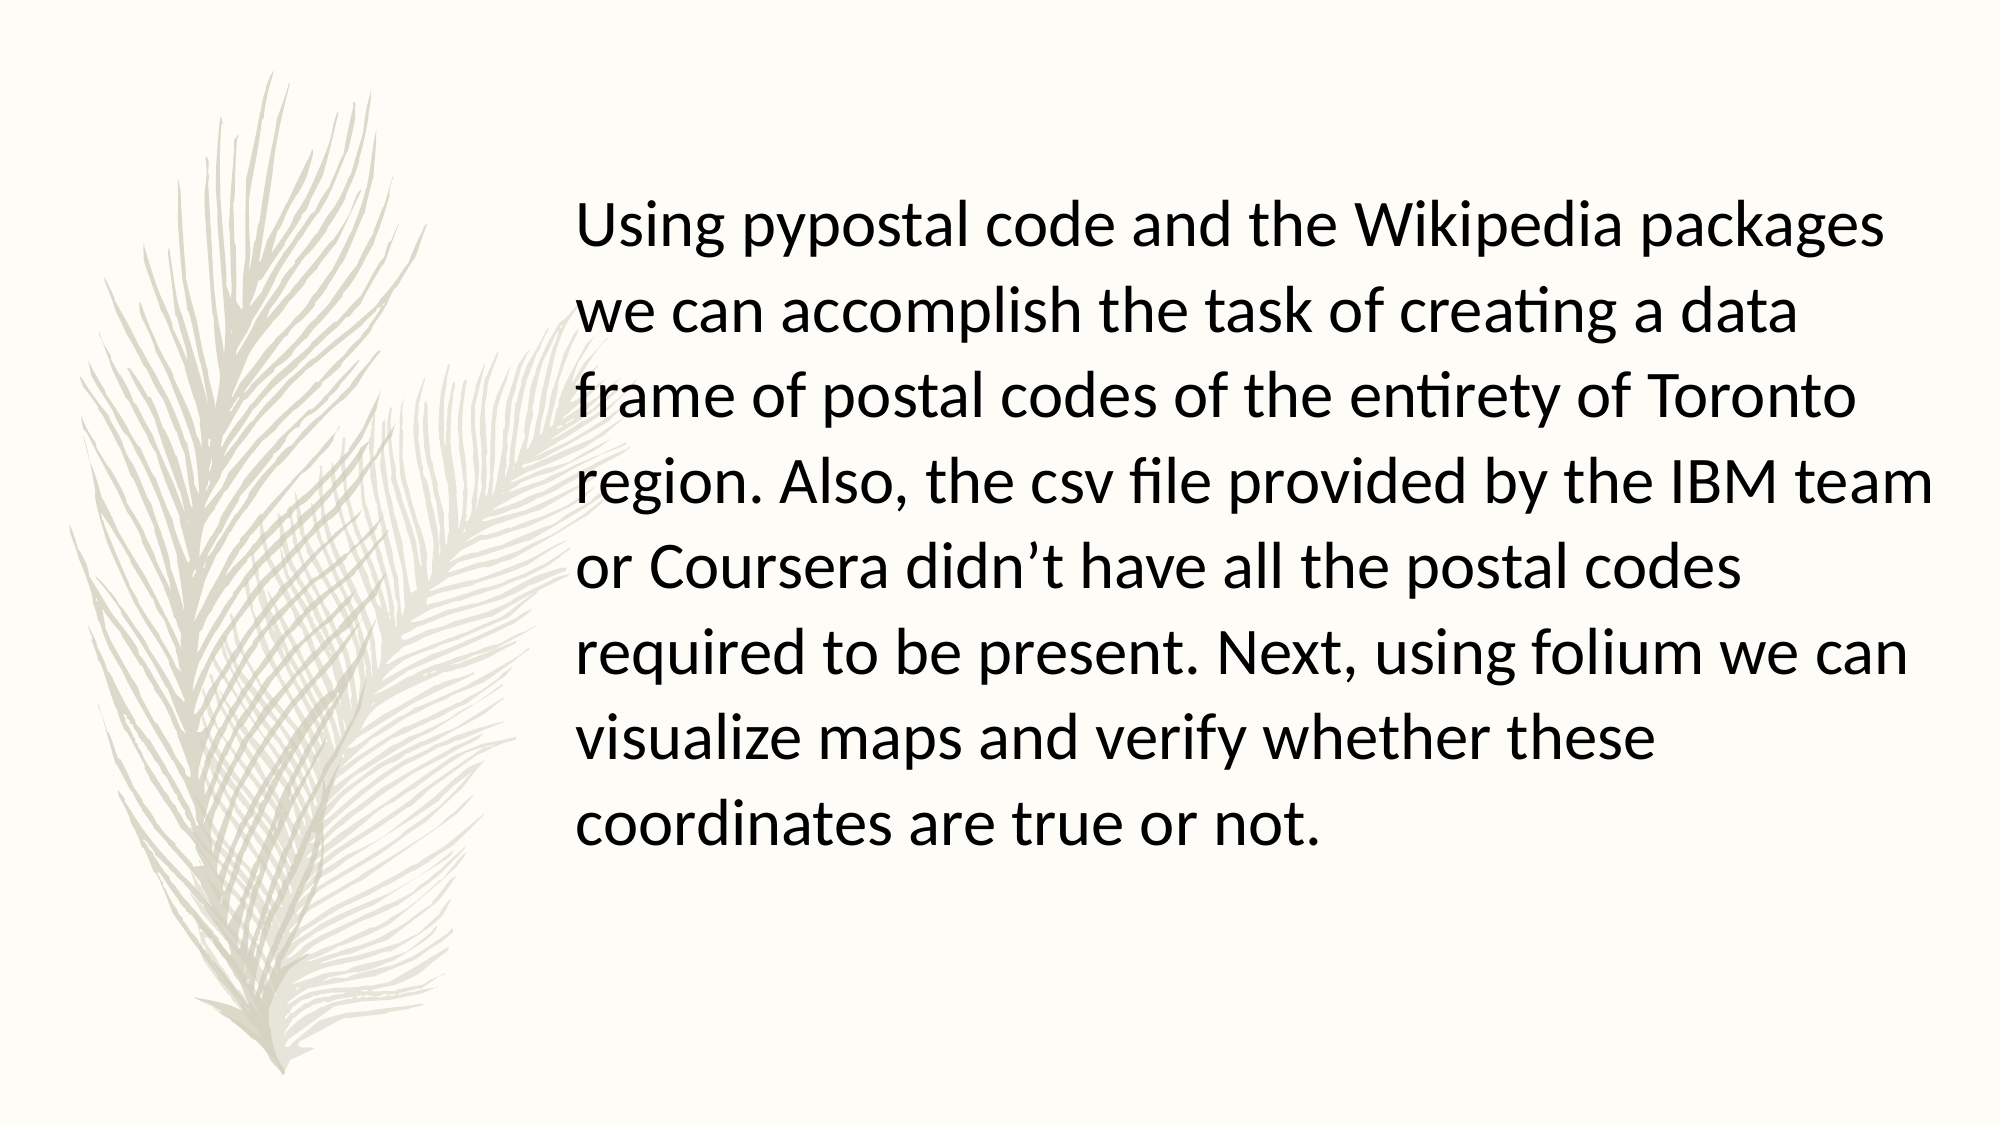

Using pypostal code and the Wikipedia packages we can accomplish the task of creating a data frame of postal codes of the entirety of Toronto region. Also, the csv file provided by the IBM team or Coursera didn’t have all the postal codes required to be present. Next, using folium we can visualize maps and verify whether these coordinates are true or not.